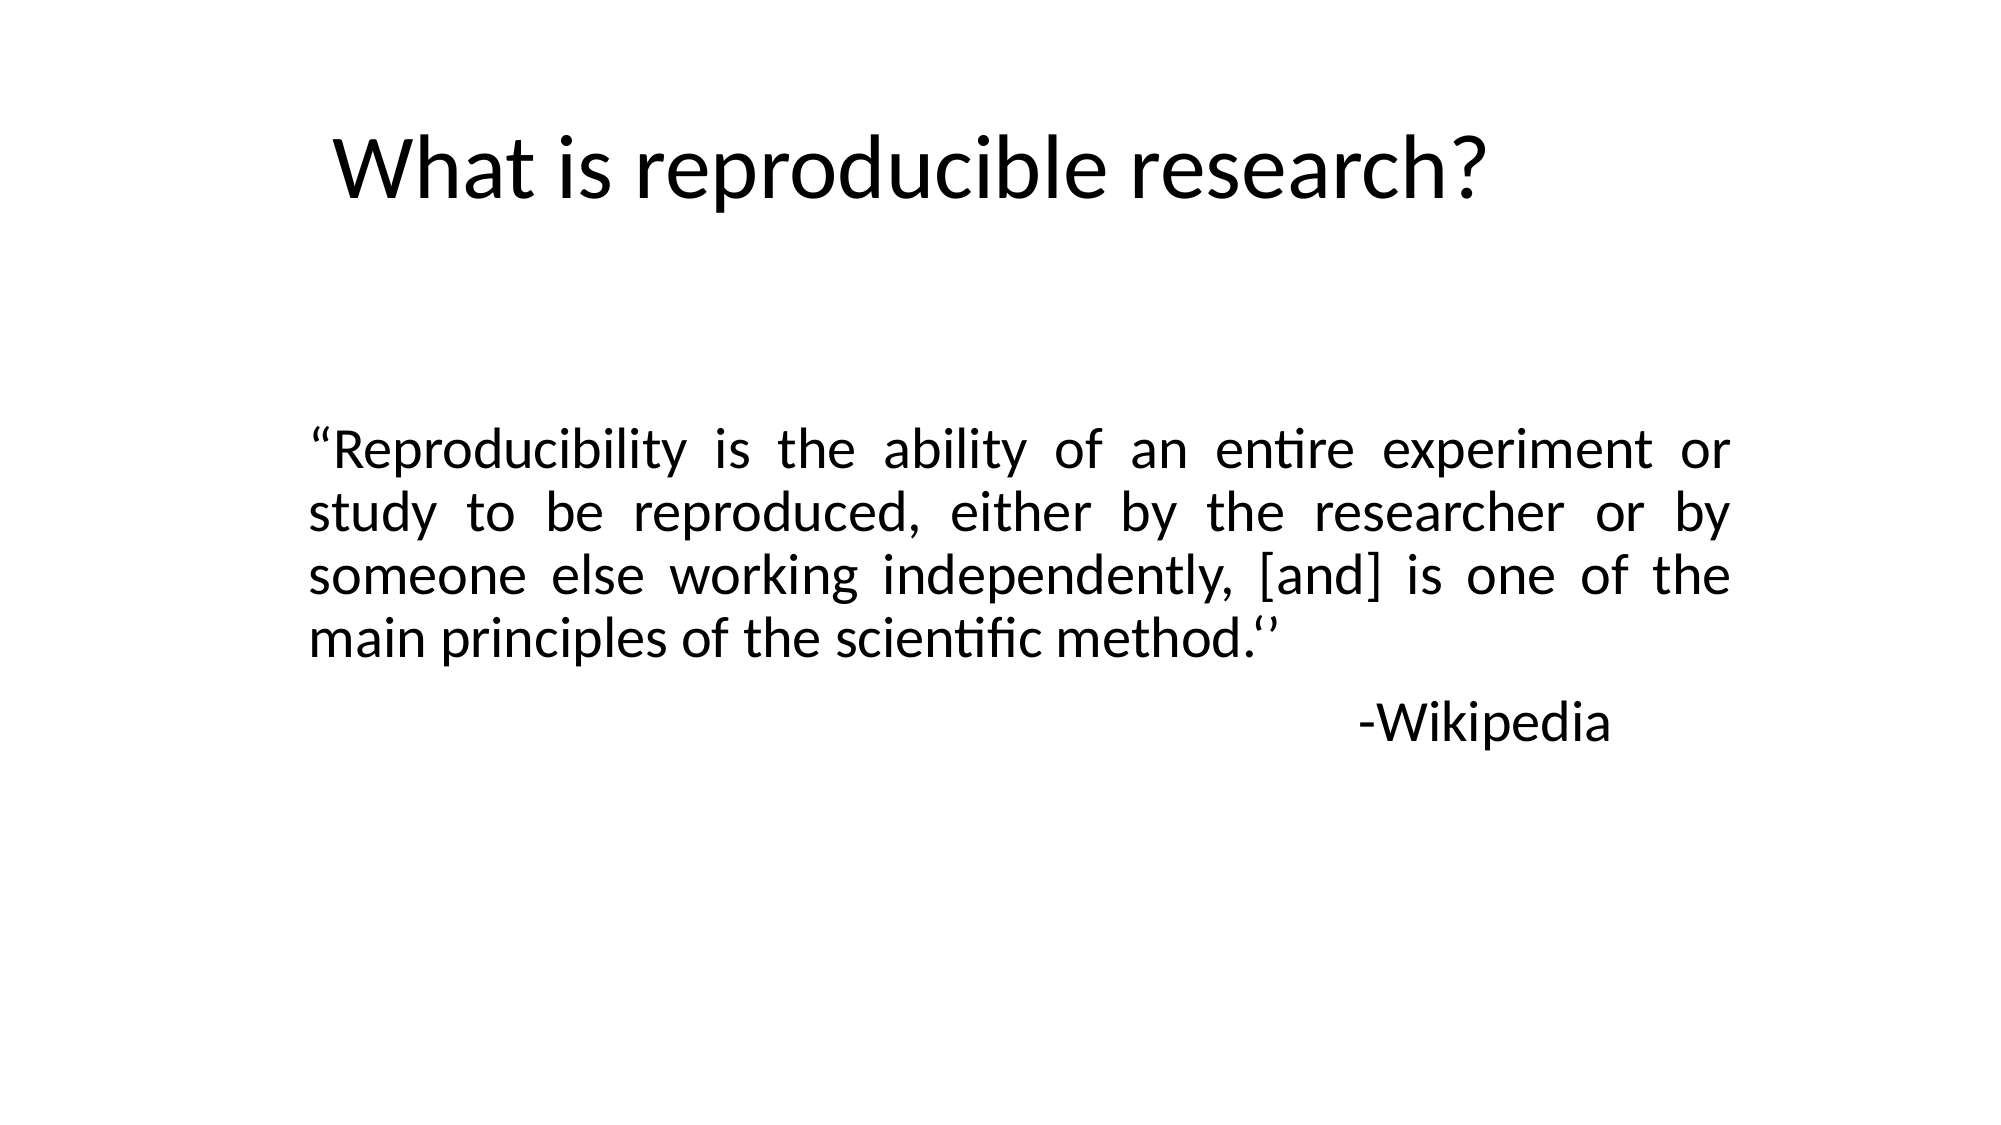

# What is reproducible research?
“Reproducibility is the ability of an entire experiment or study to be reproduced, either by the researcher or by someone else working independently, [and] is one of the main principles of the scientific method.‘’
							-Wikipedia